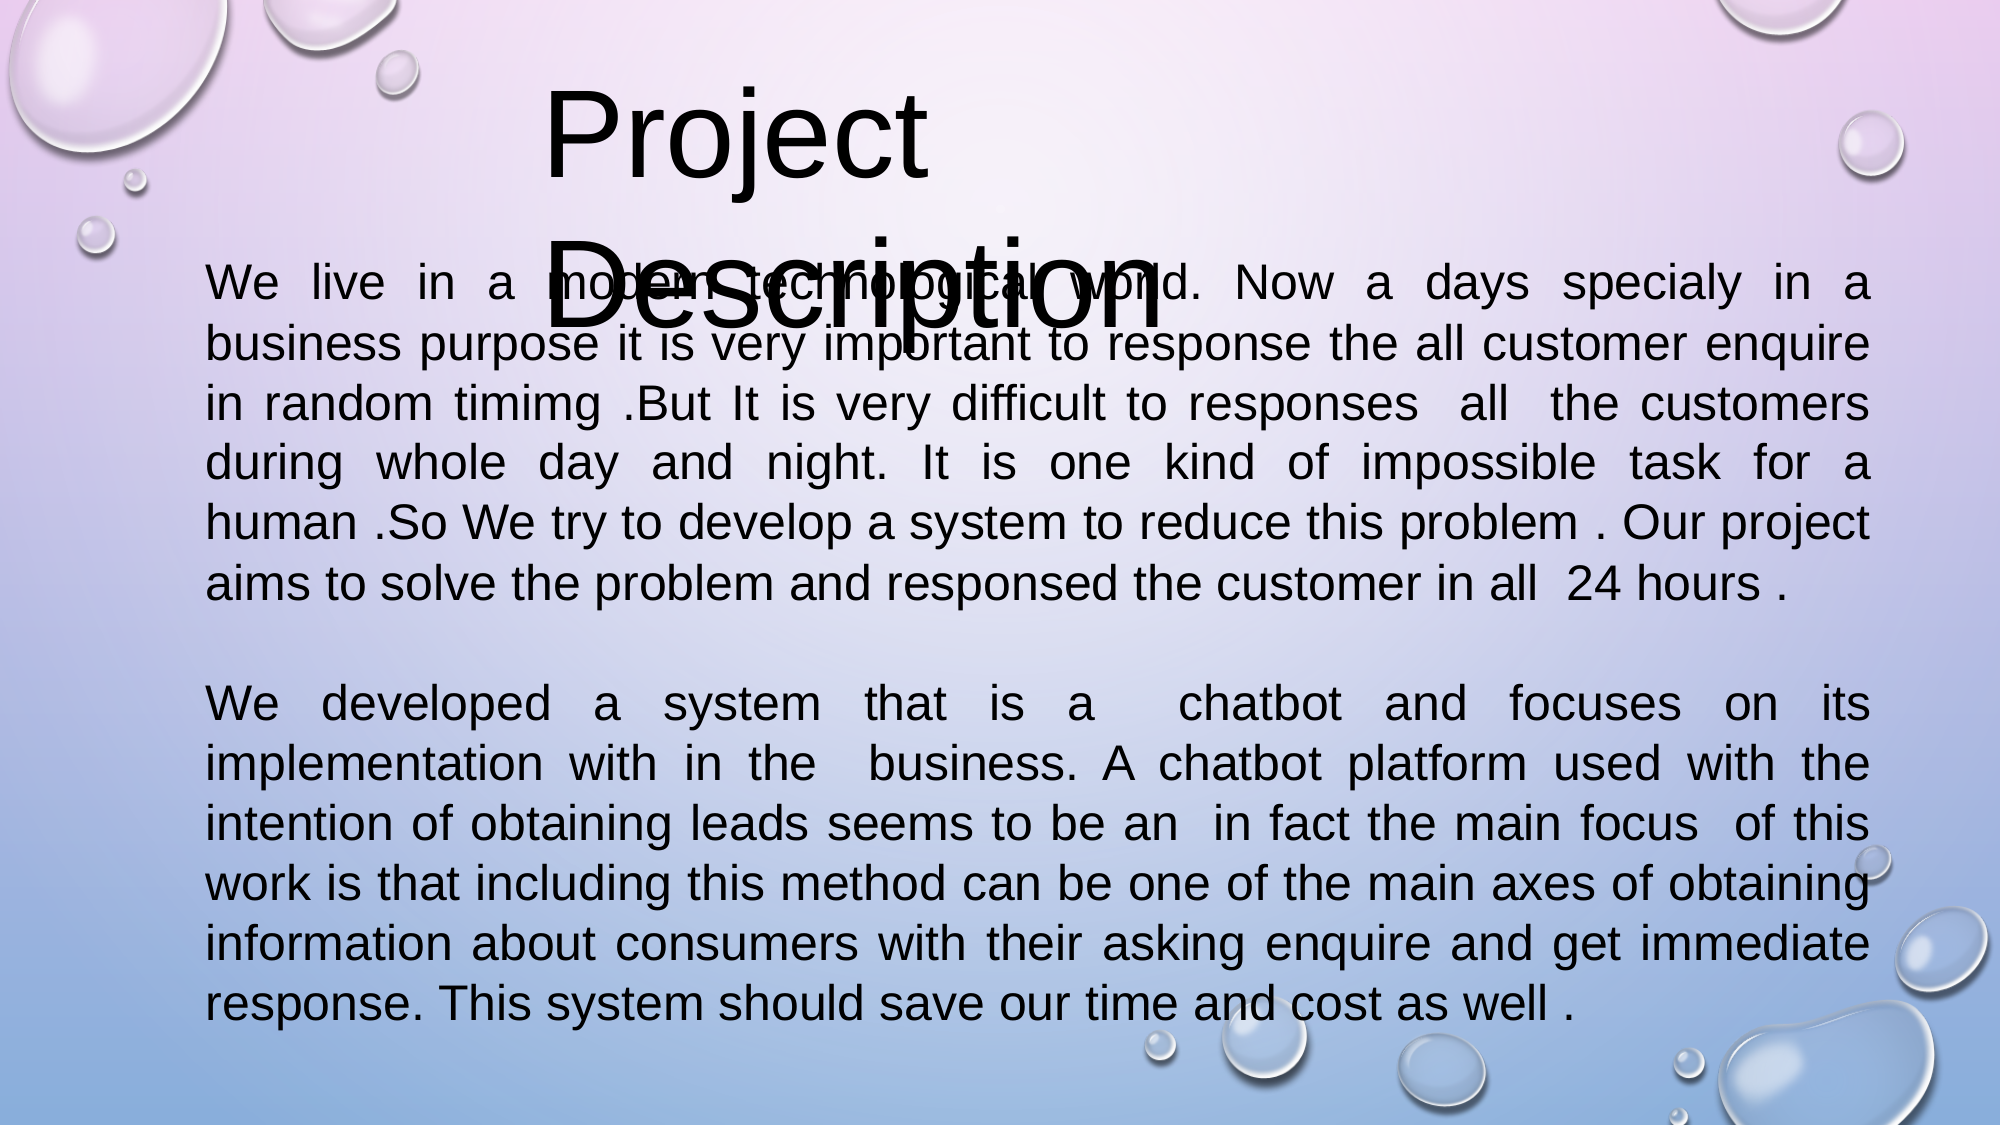

Project Description

We live in a modern technological world. Now a days specialy in a business purpose it is very important to response the all customer enquire in random timimg .But It is very difficult to responses  all  the customers during whole day and night. It is one kind of impossible task for a human .So We try to develop a system to reduce this problem . Our project aims to solve the problem and responsed the customer in all  24 hours .

We developed a system that is a  chatbot and focuses on its implementation with in the  business. A chatbot platform used with the intention of obtaining leads seems to be an  in fact the main focus  of this work is that including this method can be one of the main axes of obtaining information about consumers with their asking enquire and get immediate response. This system should save our time and cost as well .